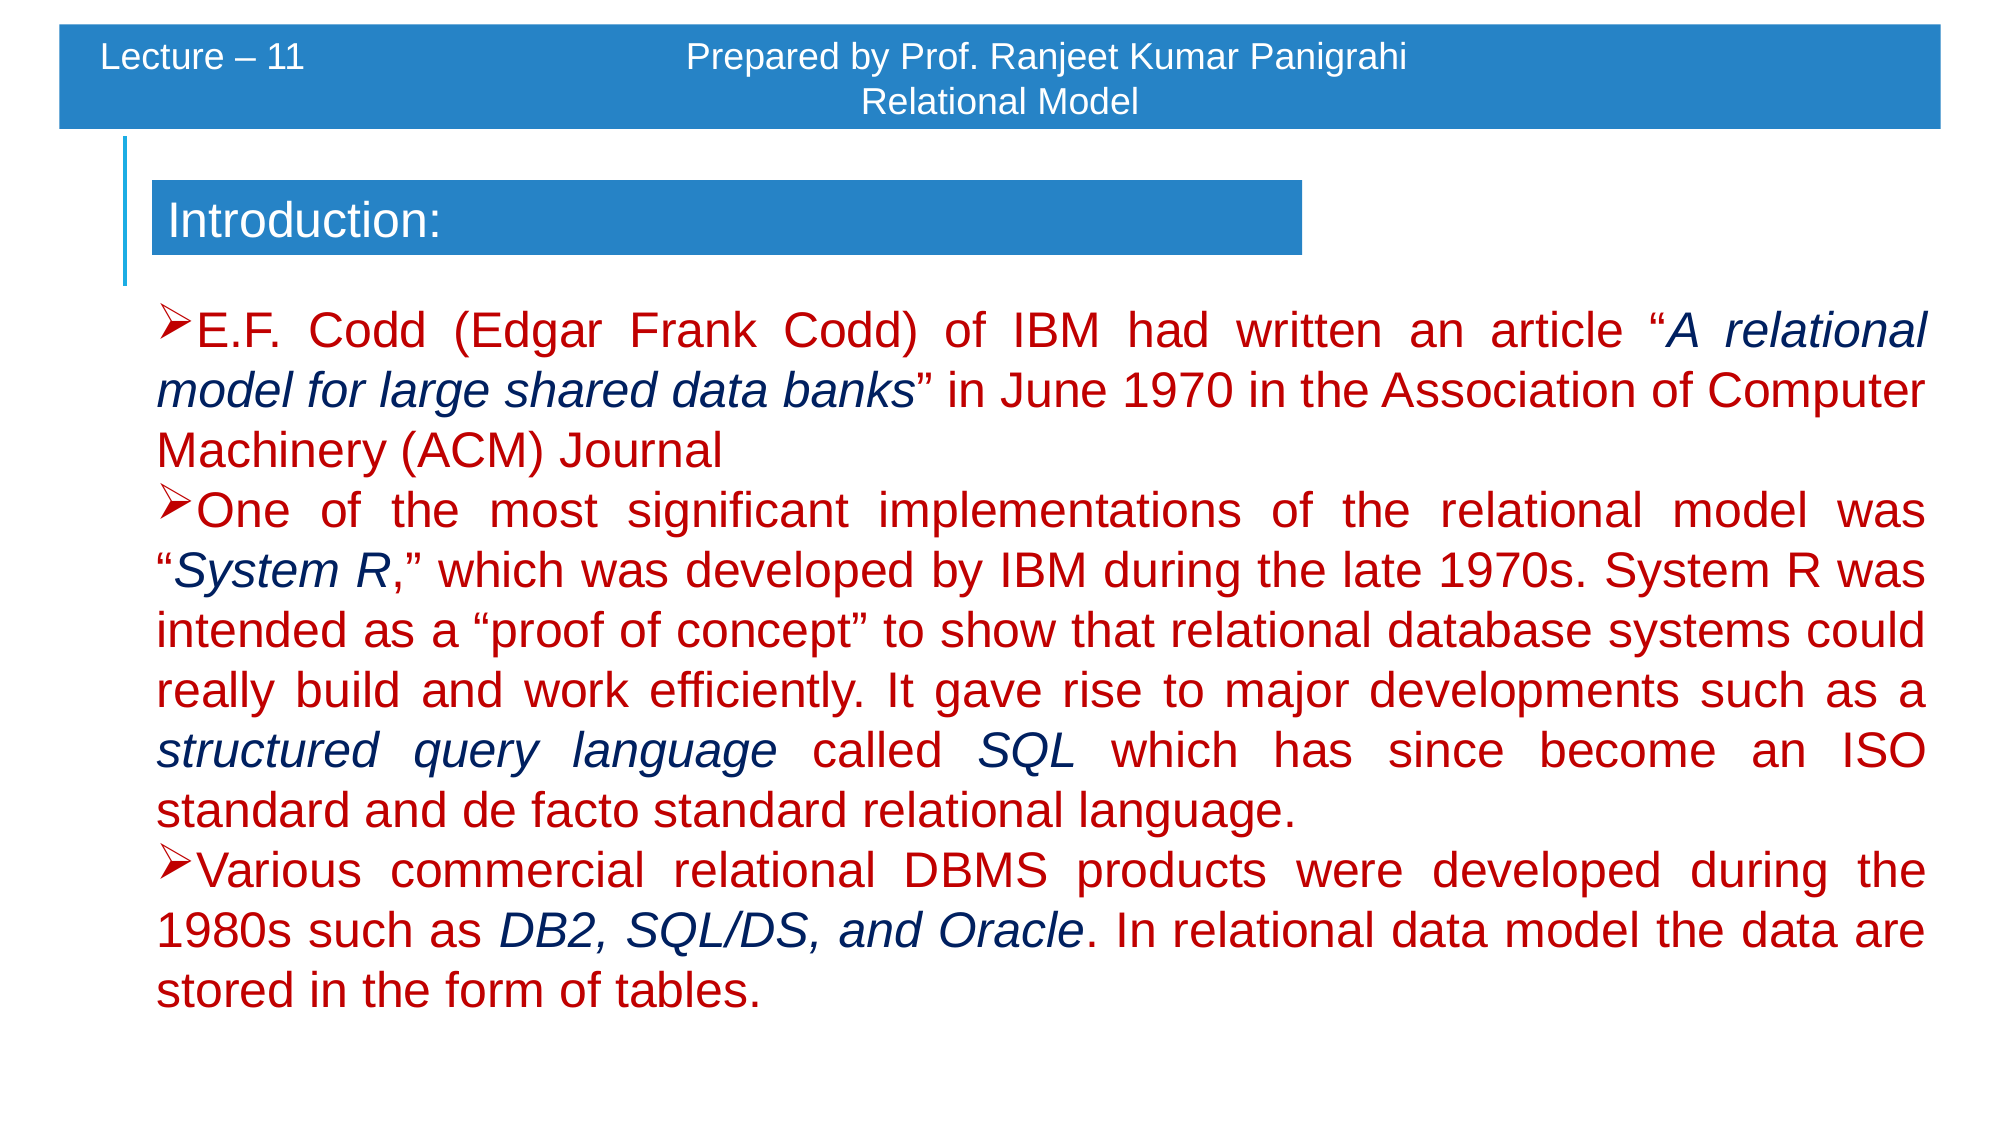

Lecture – 11 		             Prepared by Prof. Ranjeet Kumar Panigrahi				Relational Model
Introduction:
E.F. Codd (Edgar Frank Codd) of IBM had written an article “A relational model for large shared data banks” in June 1970 in the Association of Computer Machinery (ACM) Journal
One of the most significant implementations of the relational model was “System R,” which was developed by IBM during the late 1970s. System R was intended as a “proof of concept” to show that relational database systems could really build and work efficiently. It gave rise to major developments such as a structured query language called SQL which has since become an ISO standard and de facto standard relational language.
Various commercial relational DBMS products were developed during the 1980s such as DB2, SQL/DS, and Oracle. In relational data model the data are stored in the form of tables.